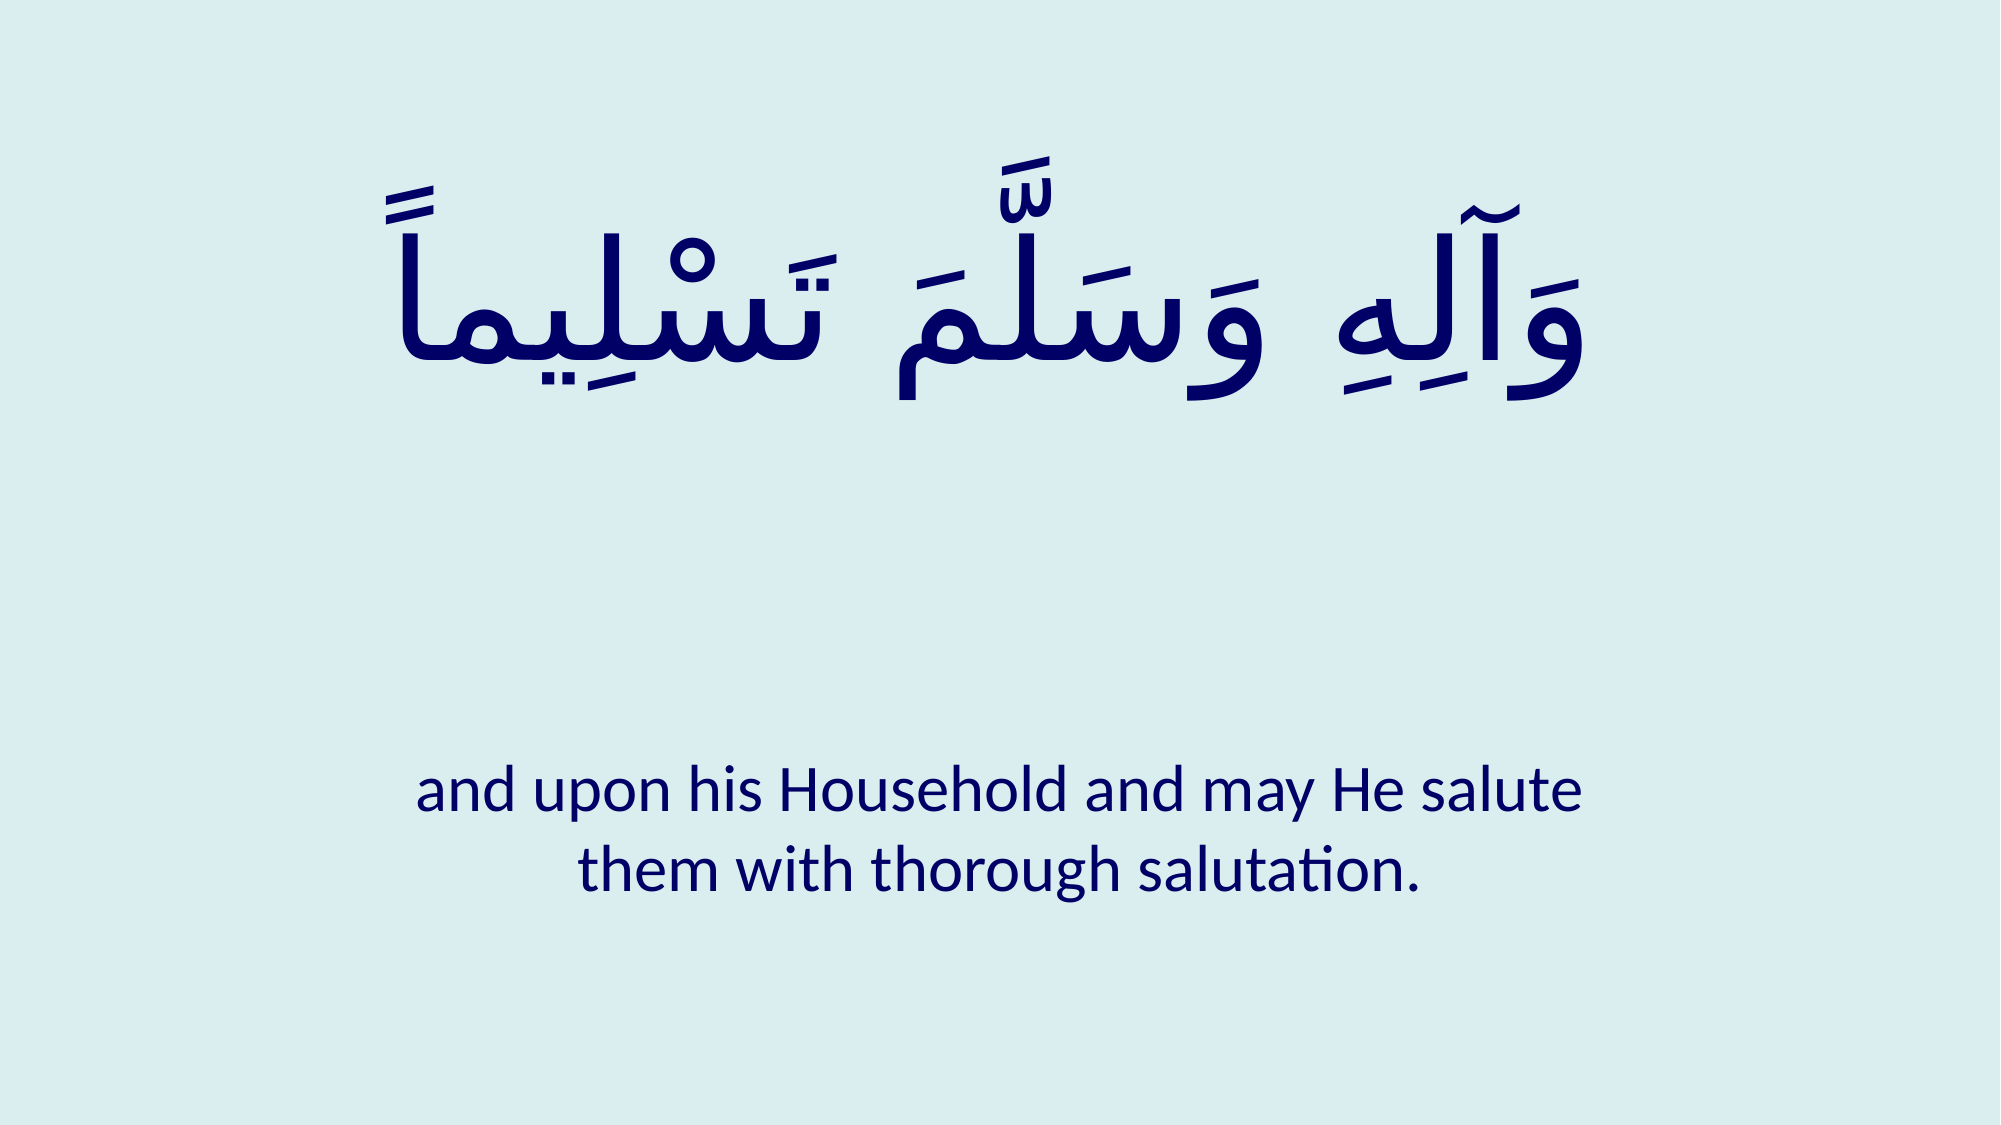

# وَآلِهِ وَسَلَّمَ تَسْلِيماً
and upon his Household and may He salute them with thorough salutation.